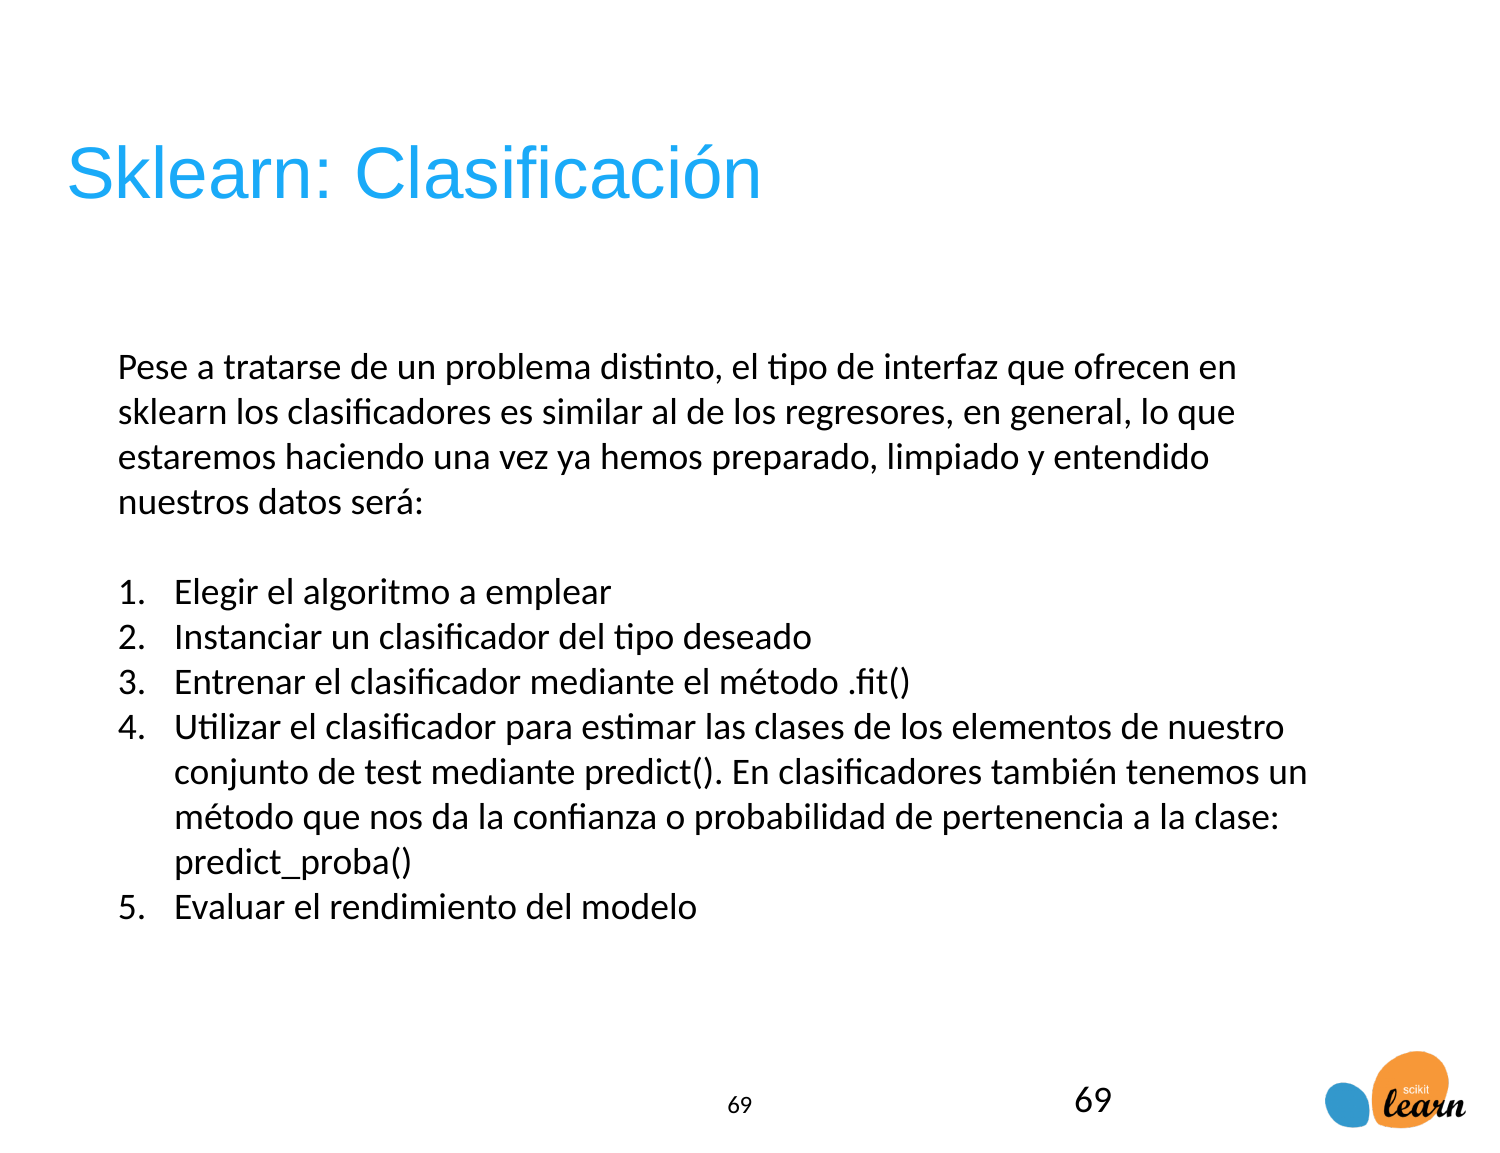

# Sklearn: Clasificación
Pese a tratarse de un problema distinto, el tipo de interfaz que ofrecen en sklearn los clasificadores es similar al de los regresores, en general, lo que estaremos haciendo una vez ya hemos preparado, limpiado y entendido nuestros datos será:

Elegir el algoritmo a emplear
Instanciar un clasificador del tipo deseado
Entrenar el clasificador mediante el método .fit()
Utilizar el clasificador para estimar las clases de los elementos de nuestro conjunto de test mediante predict(). En clasificadores también tenemos un método que nos da la confianza o probabilidad de pertenencia a la clase: predict_proba()
Evaluar el rendimiento del modelo
69